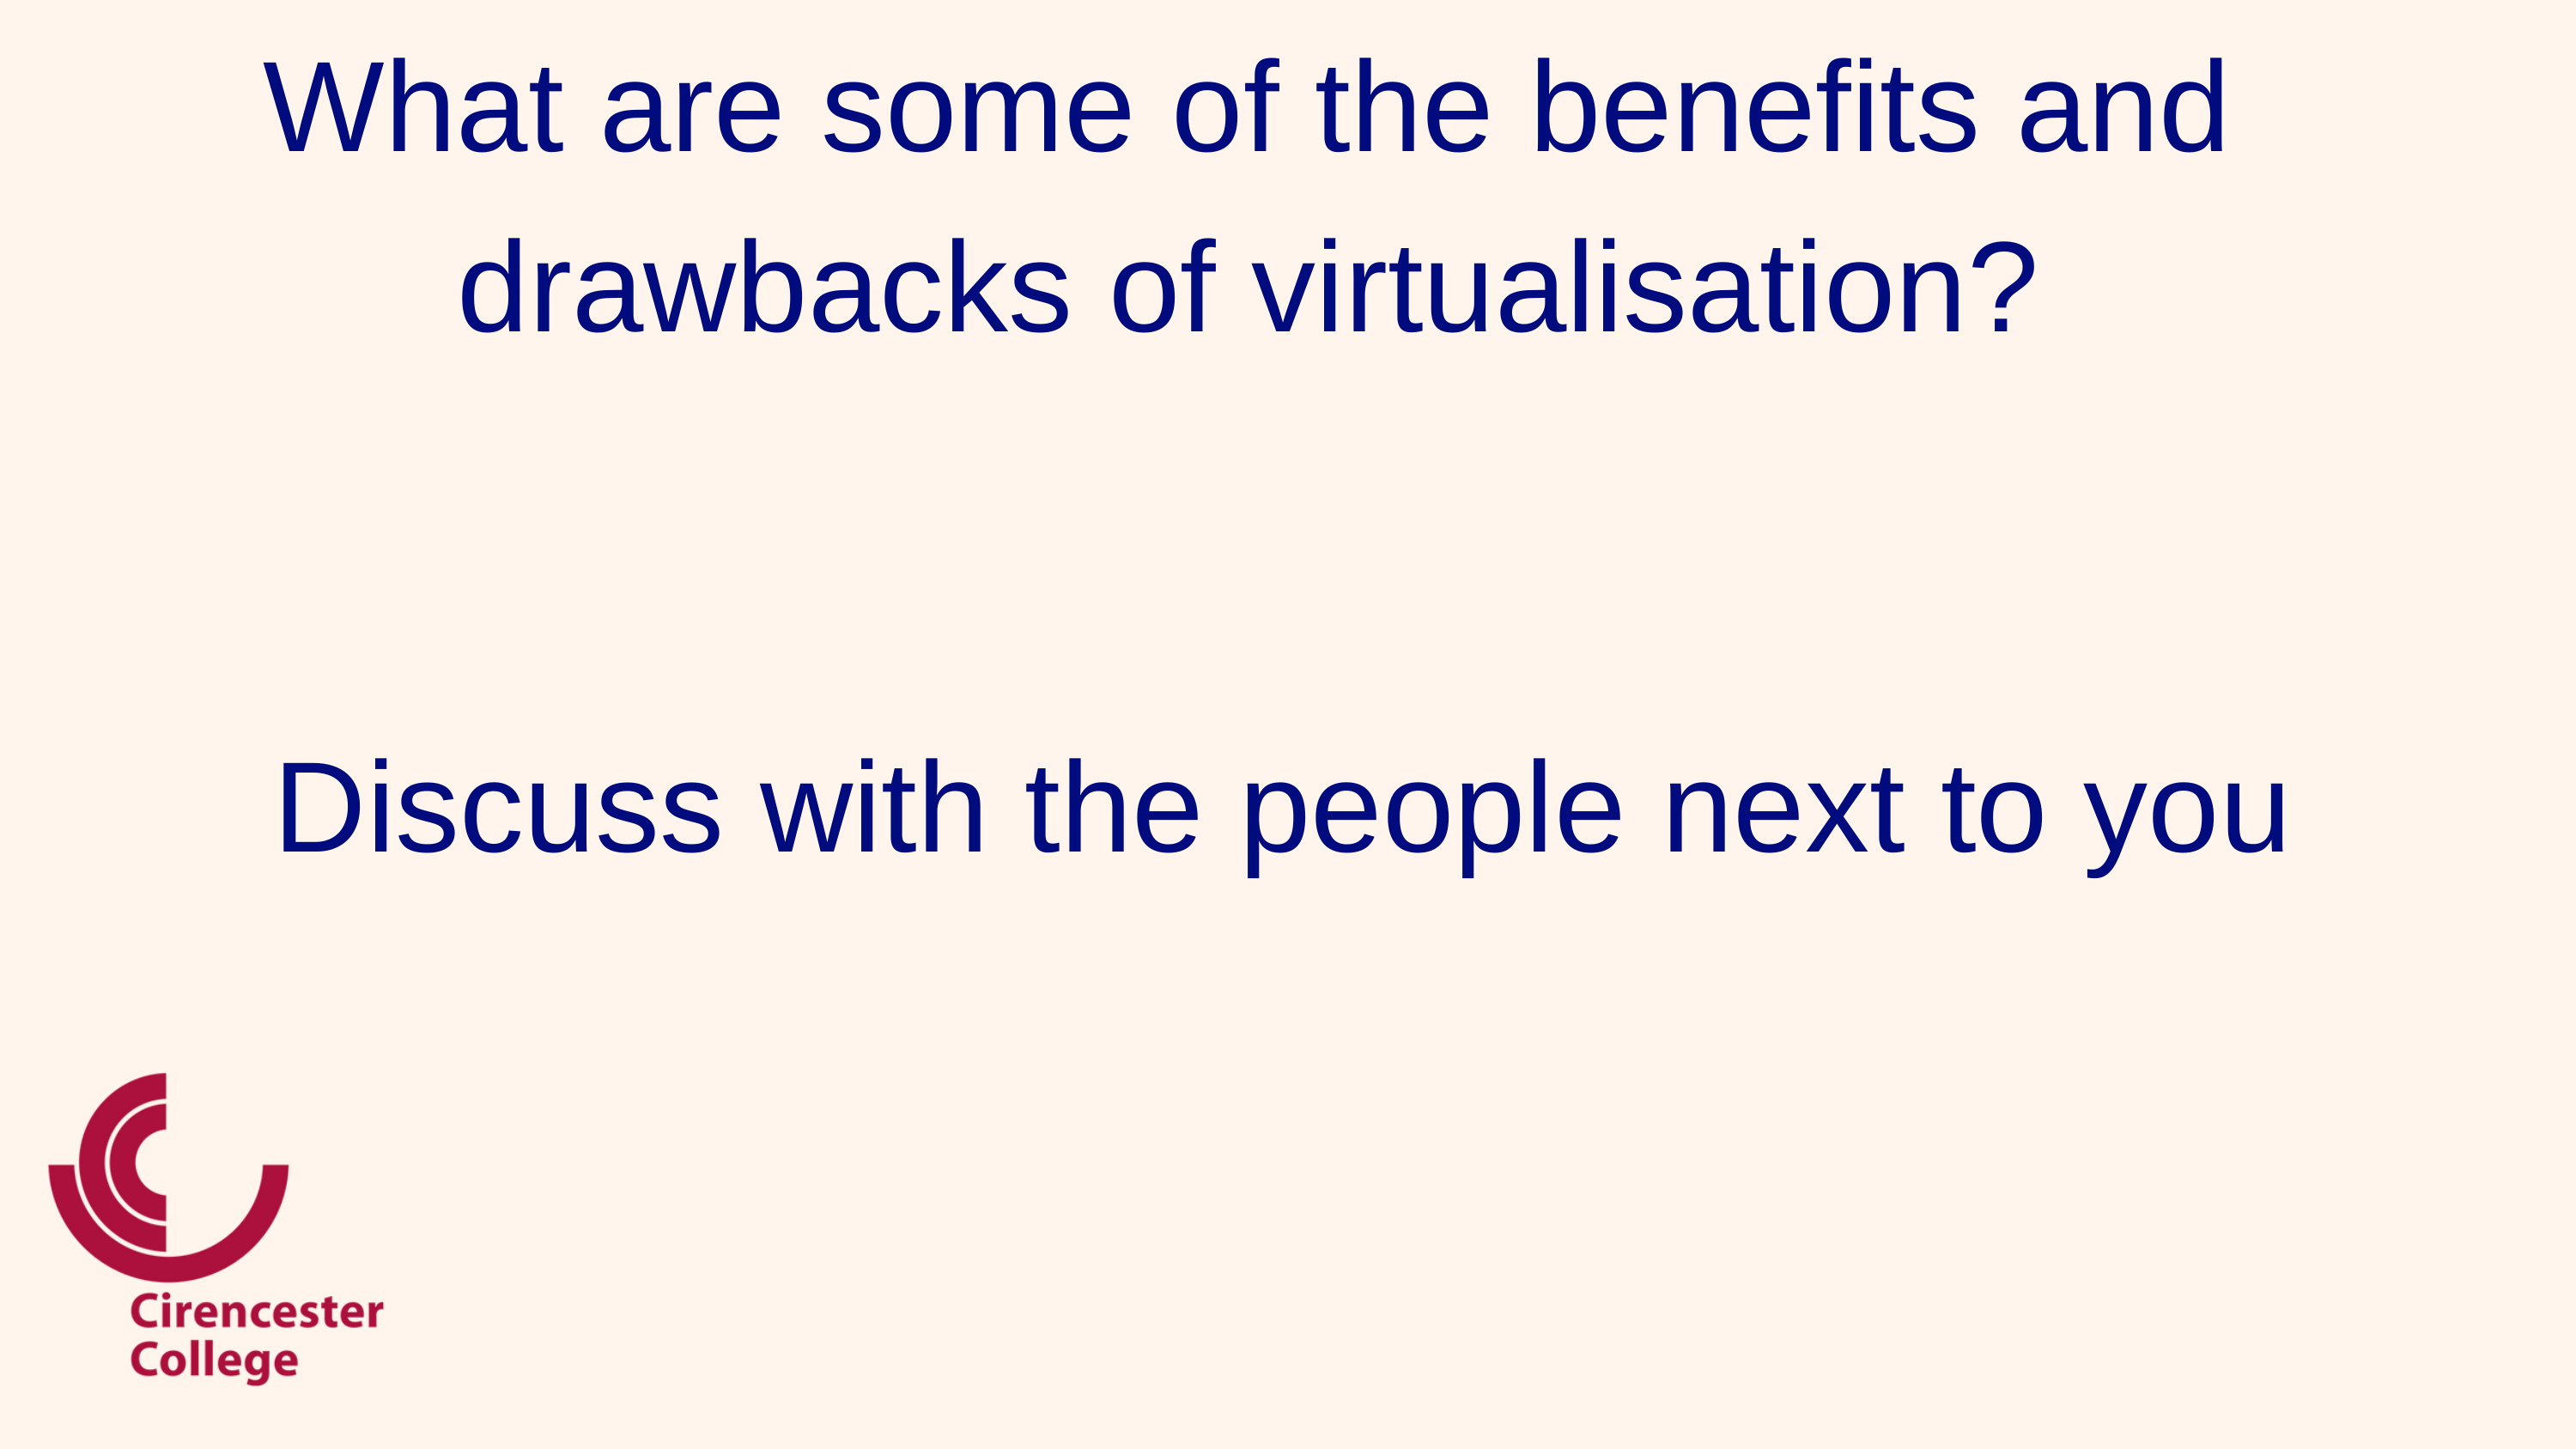

What are some of the benefits and drawbacks of virtualisation?
Discuss with the people next to you